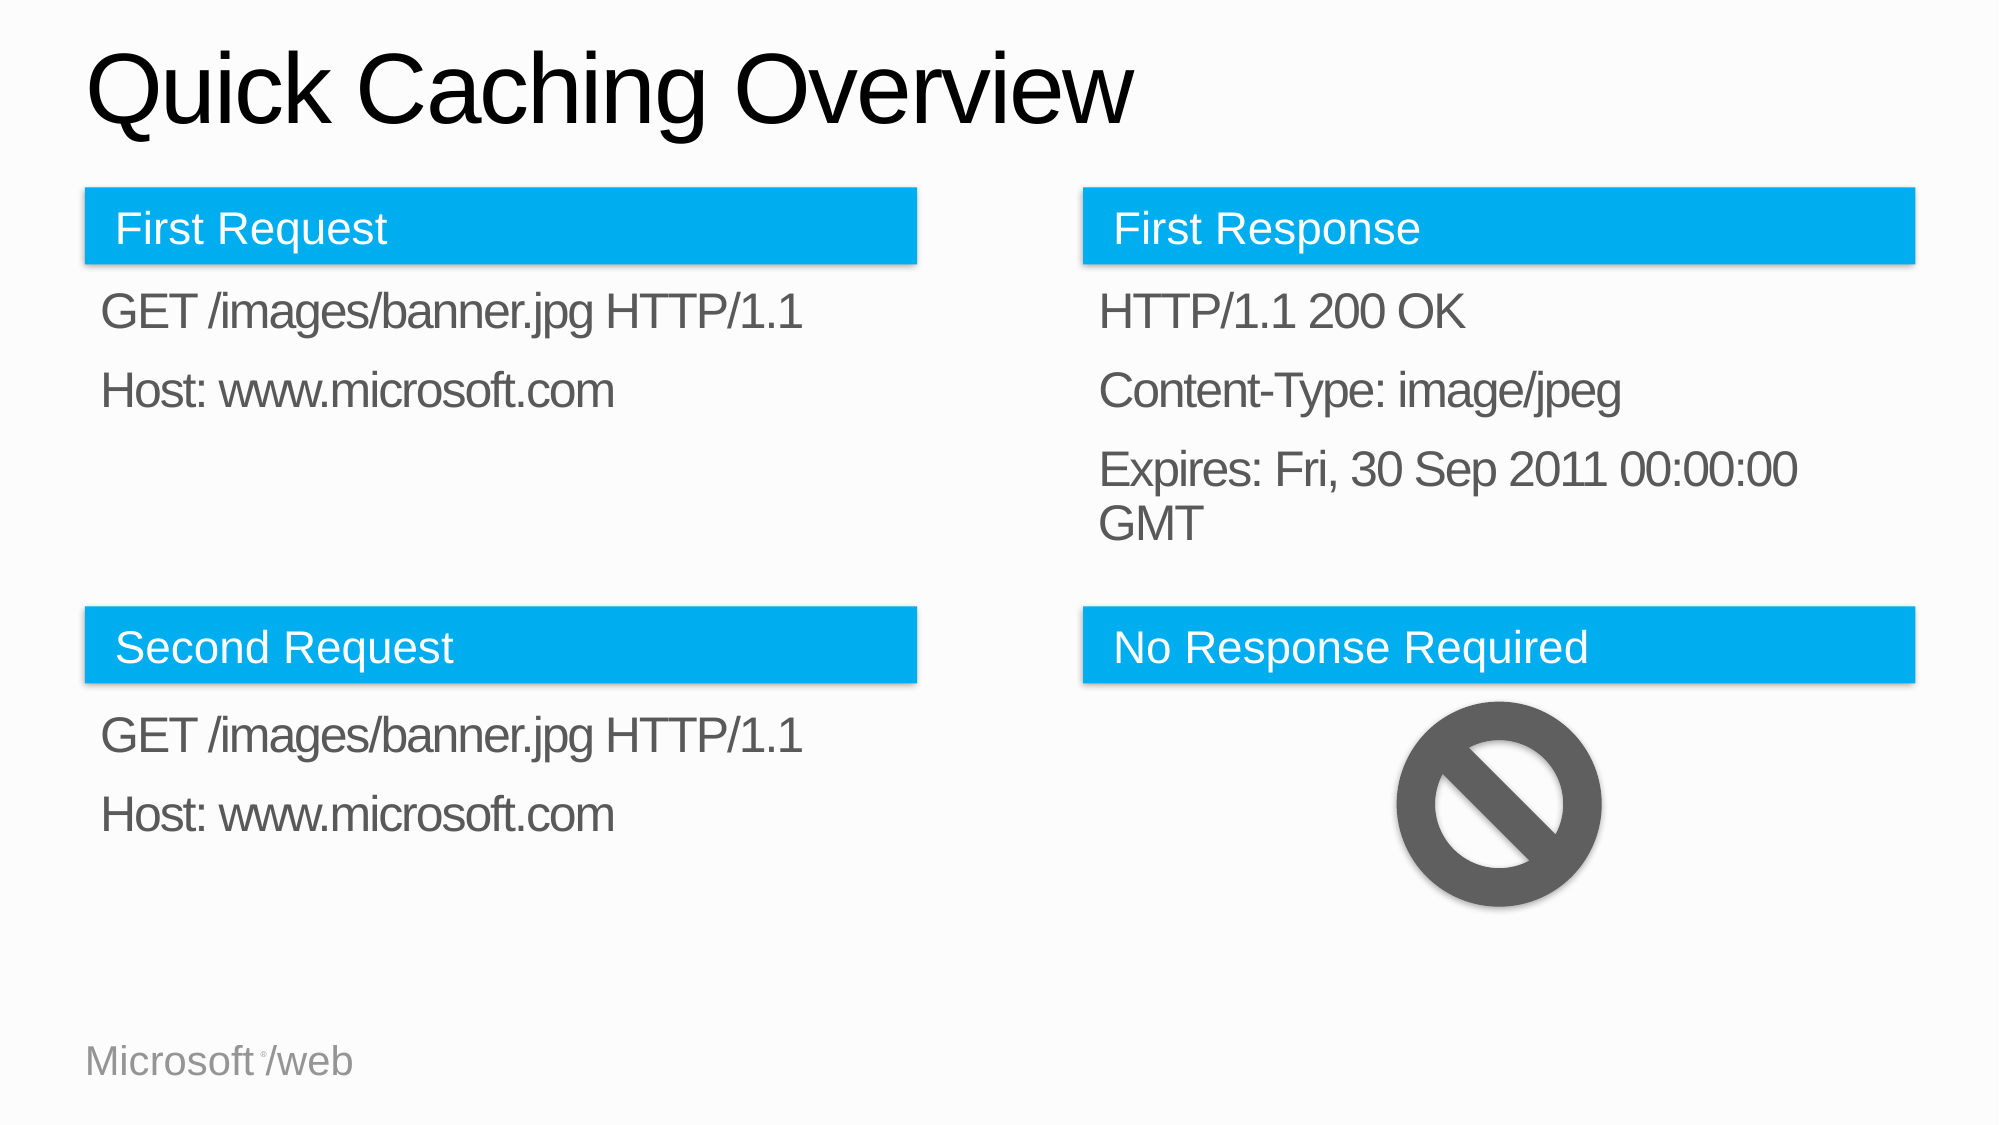

# Quick Caching Overview
First Request
First Response
GET /images/banner.jpg HTTP/1.1
Host: www.microsoft.com
HTTP/1.1 200 OK
Content-Type: image/jpeg
Expires: Fri, 30 Sep 2011 00:00:00 GMT
Second Request
No Response Required
GET /images/banner.jpg HTTP/1.1
Host: www.microsoft.com